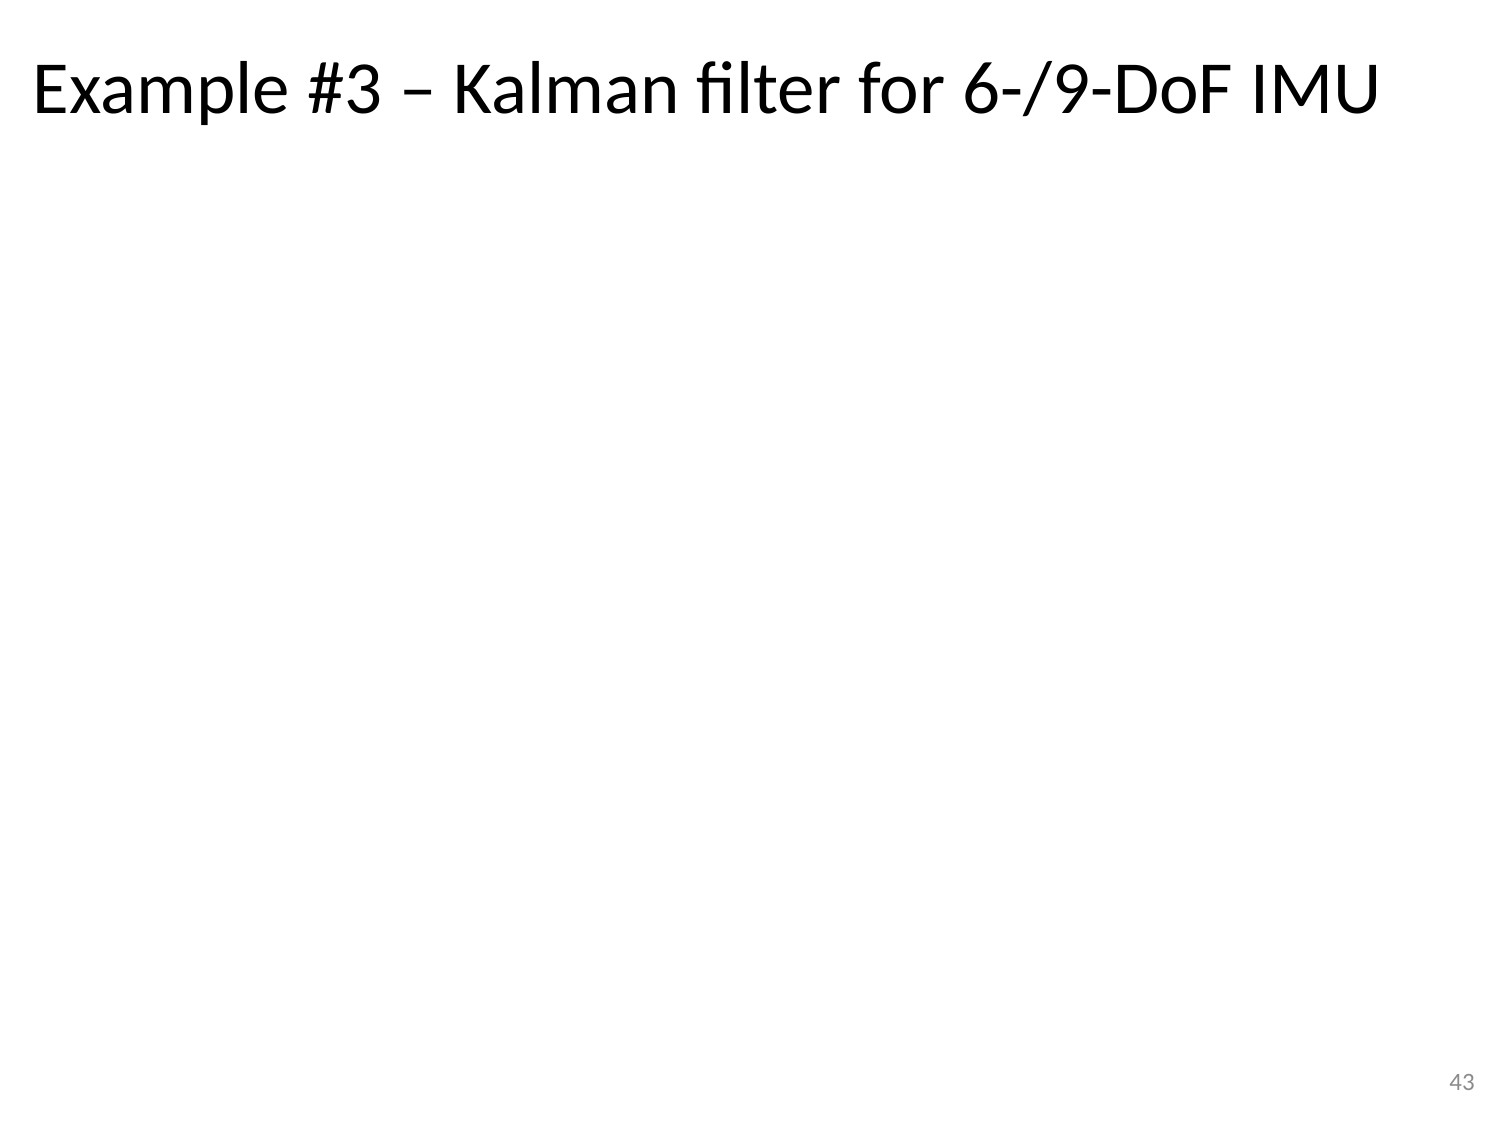

# Example #3 – Kalman filter for 6-/9-DoF IMU

43